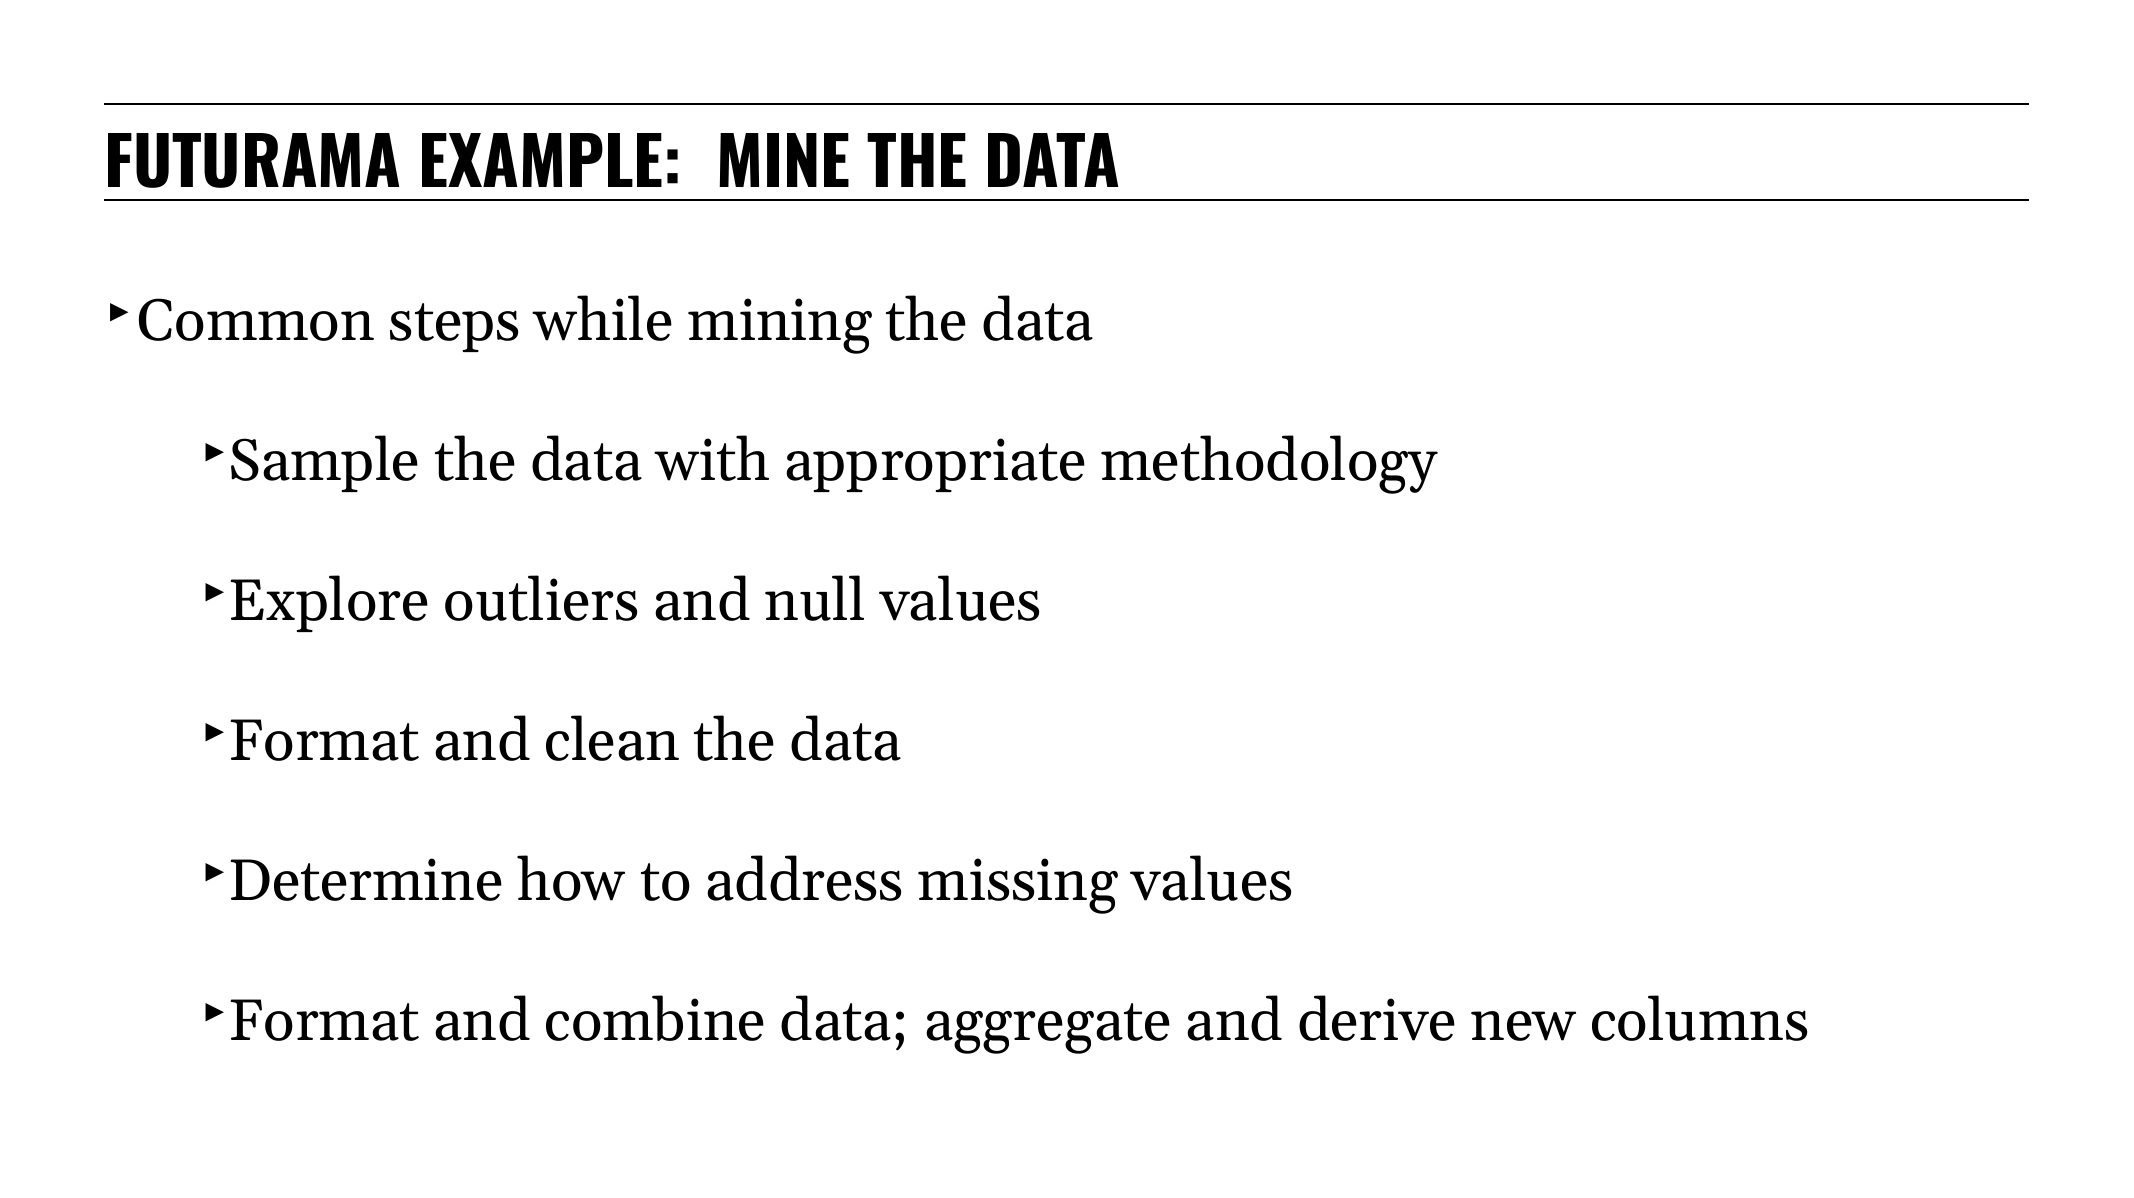

FUTURAMA EXAMPLE:  MINE THE DATA

Common steps while mining the data

Sample the data with appropriate methodology

Explore outliers and null values

Format and clean the data

Determine how to address missing values

Format and combine data; aggregate and derive new columns